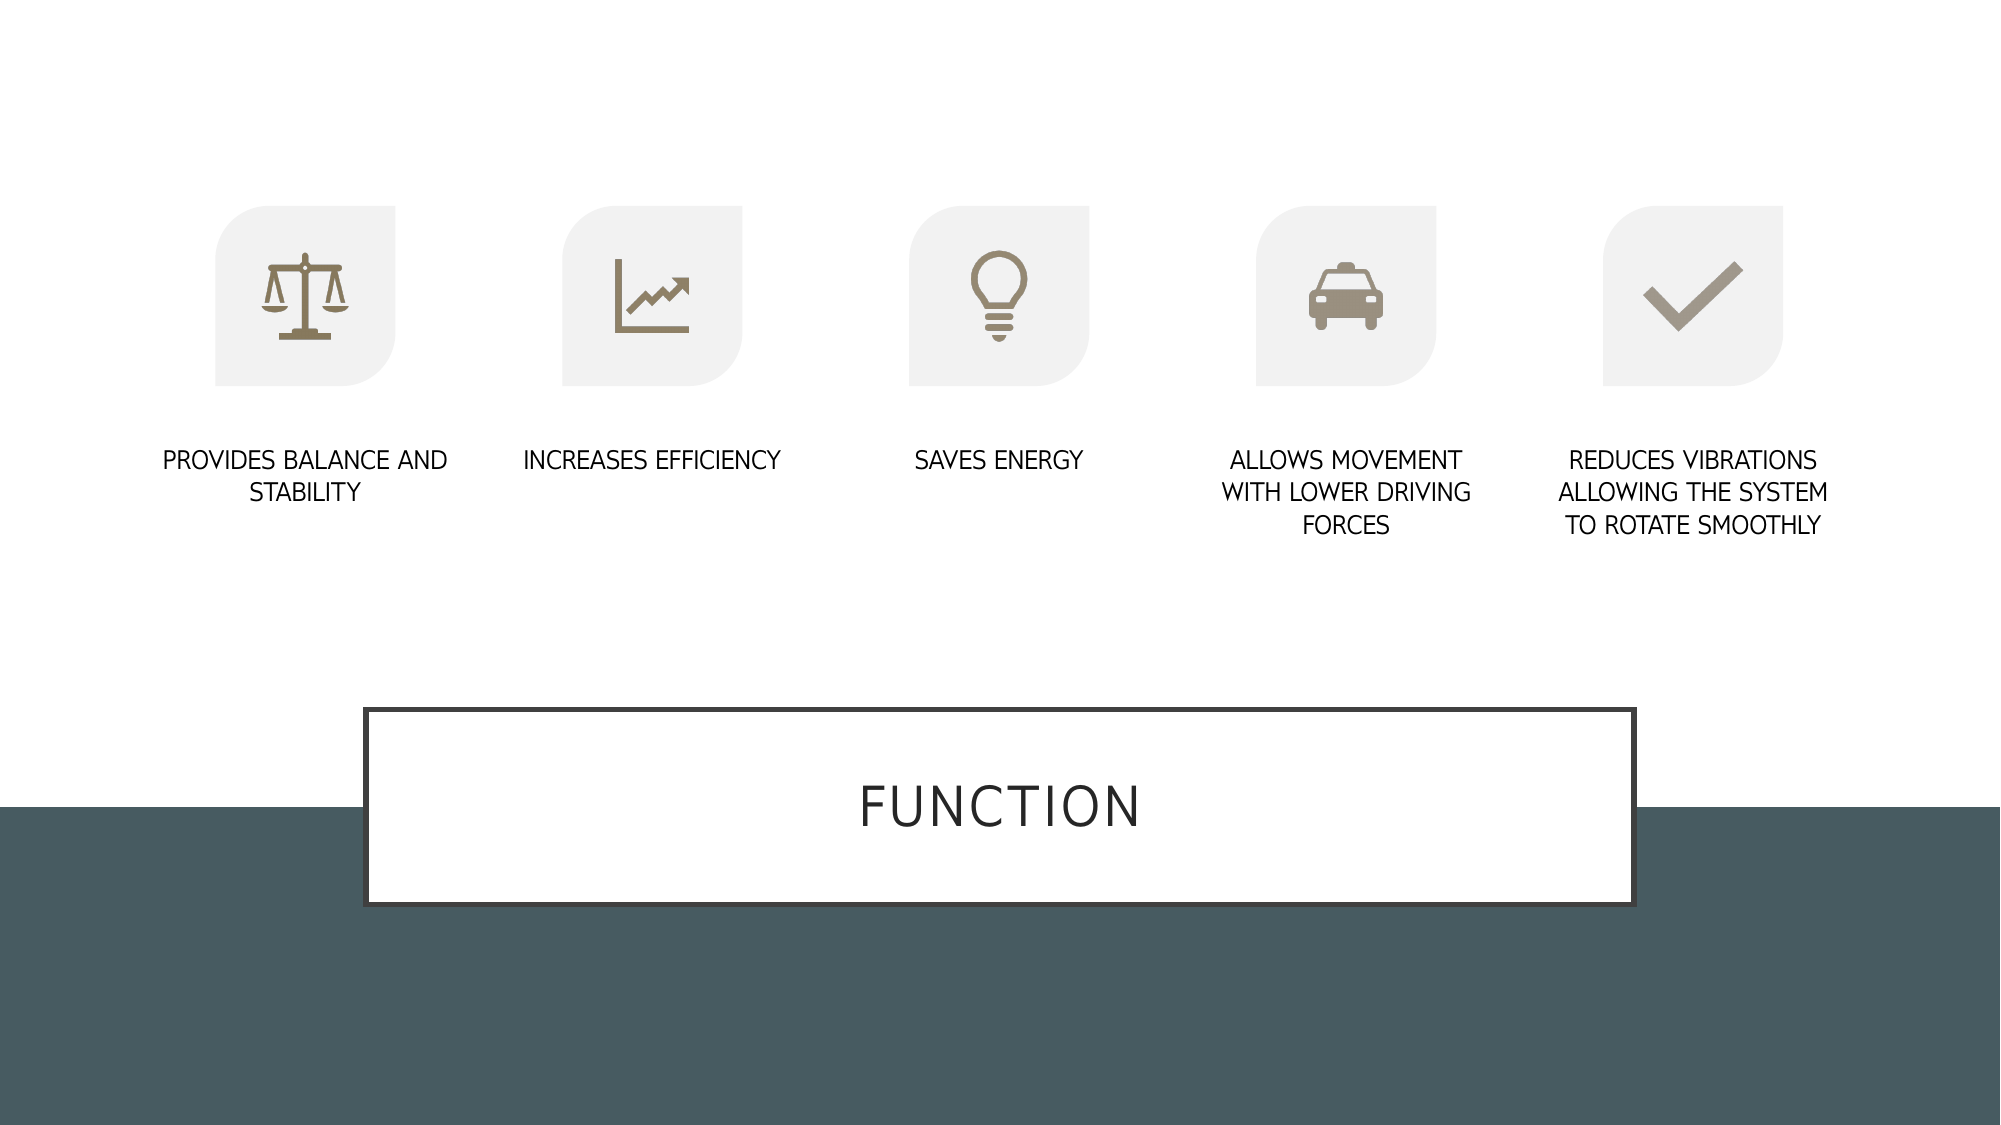

Provides Balance and stability
Increases efficiency
Saves energy
Allows movement with lower driving forces
Reduces vibrations allowing the system to rotate smoothly
# Function